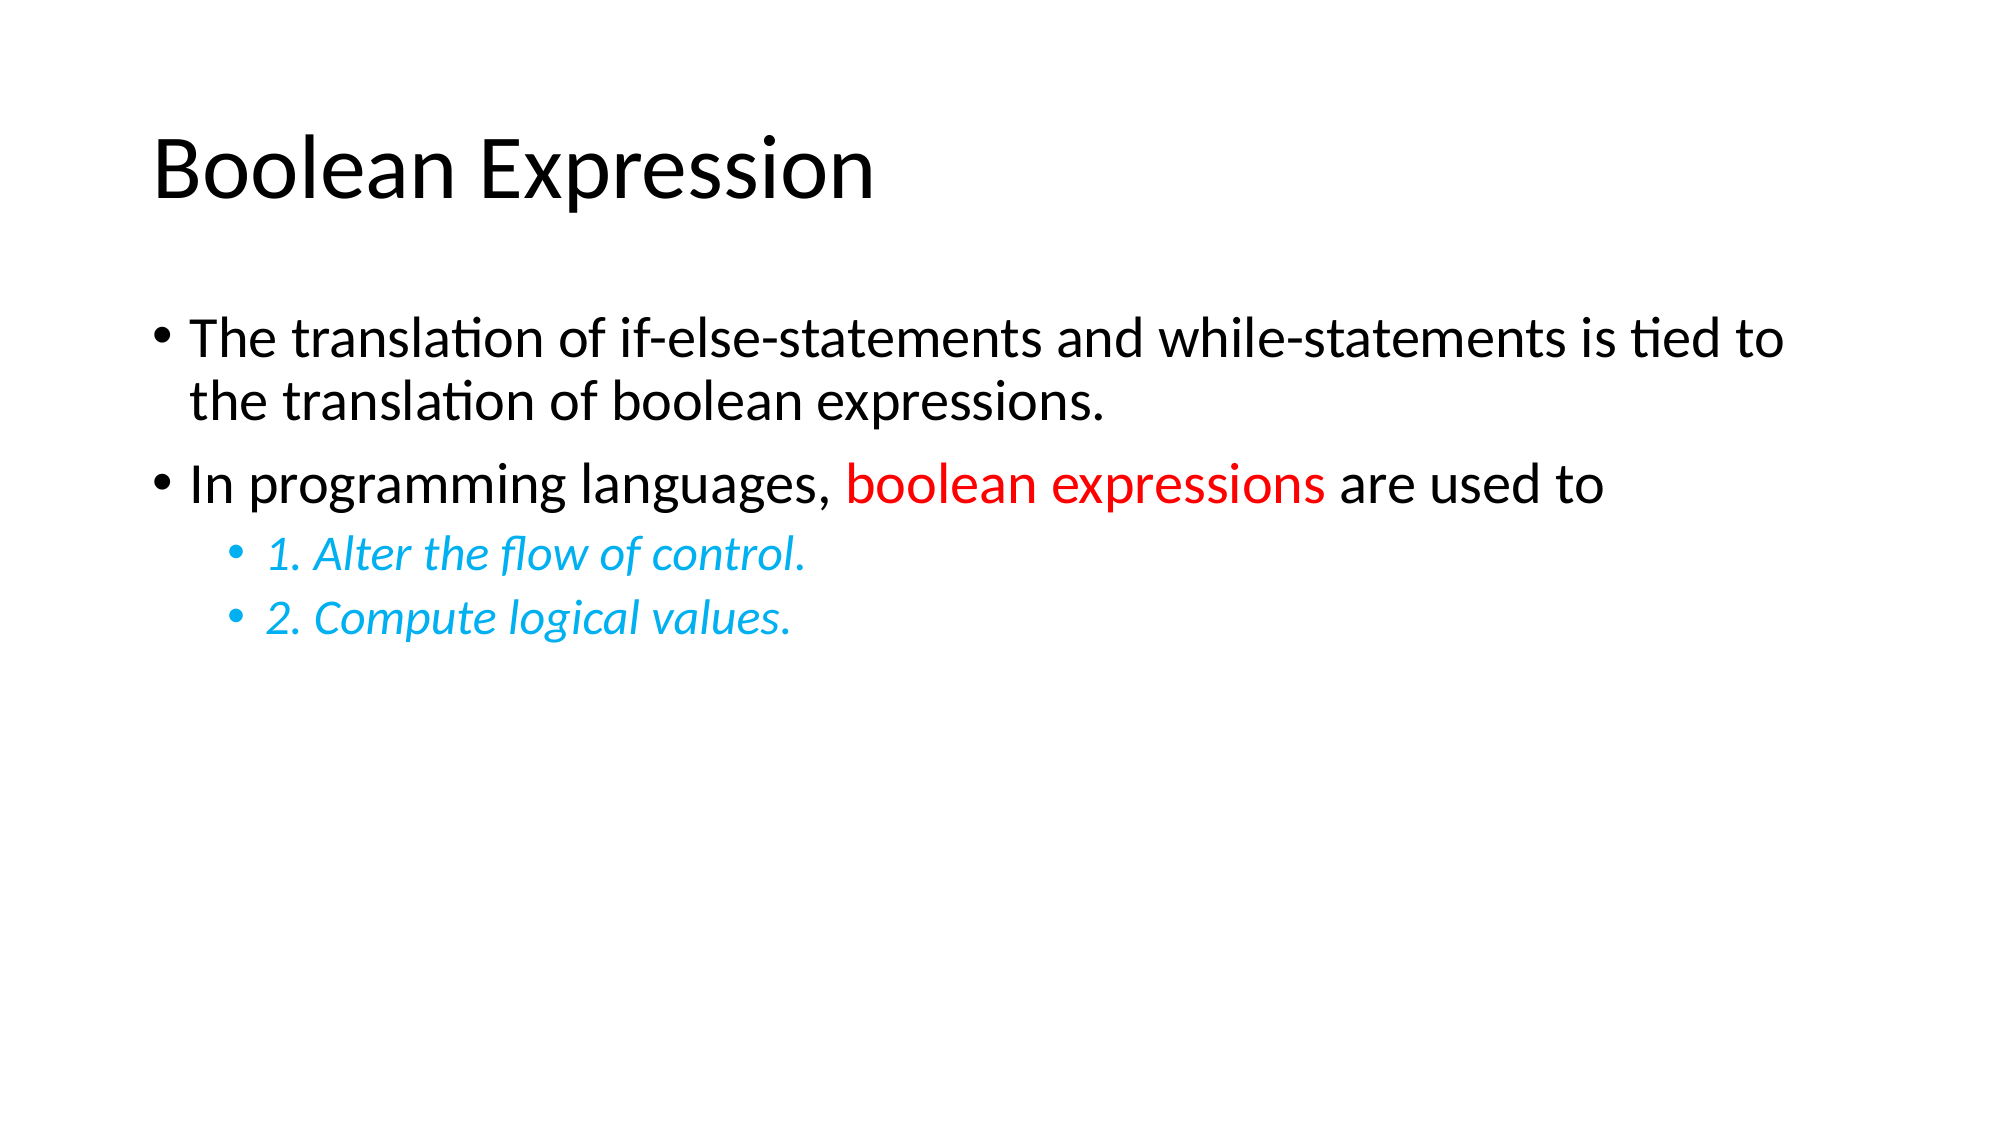

# Boolean Expression
The translation of if-else-statements and while-statements is tied to the translation of boolean expressions.
In programming languages, boolean expressions are used to
1. Alter the flow of control.
2. Compute logical values.